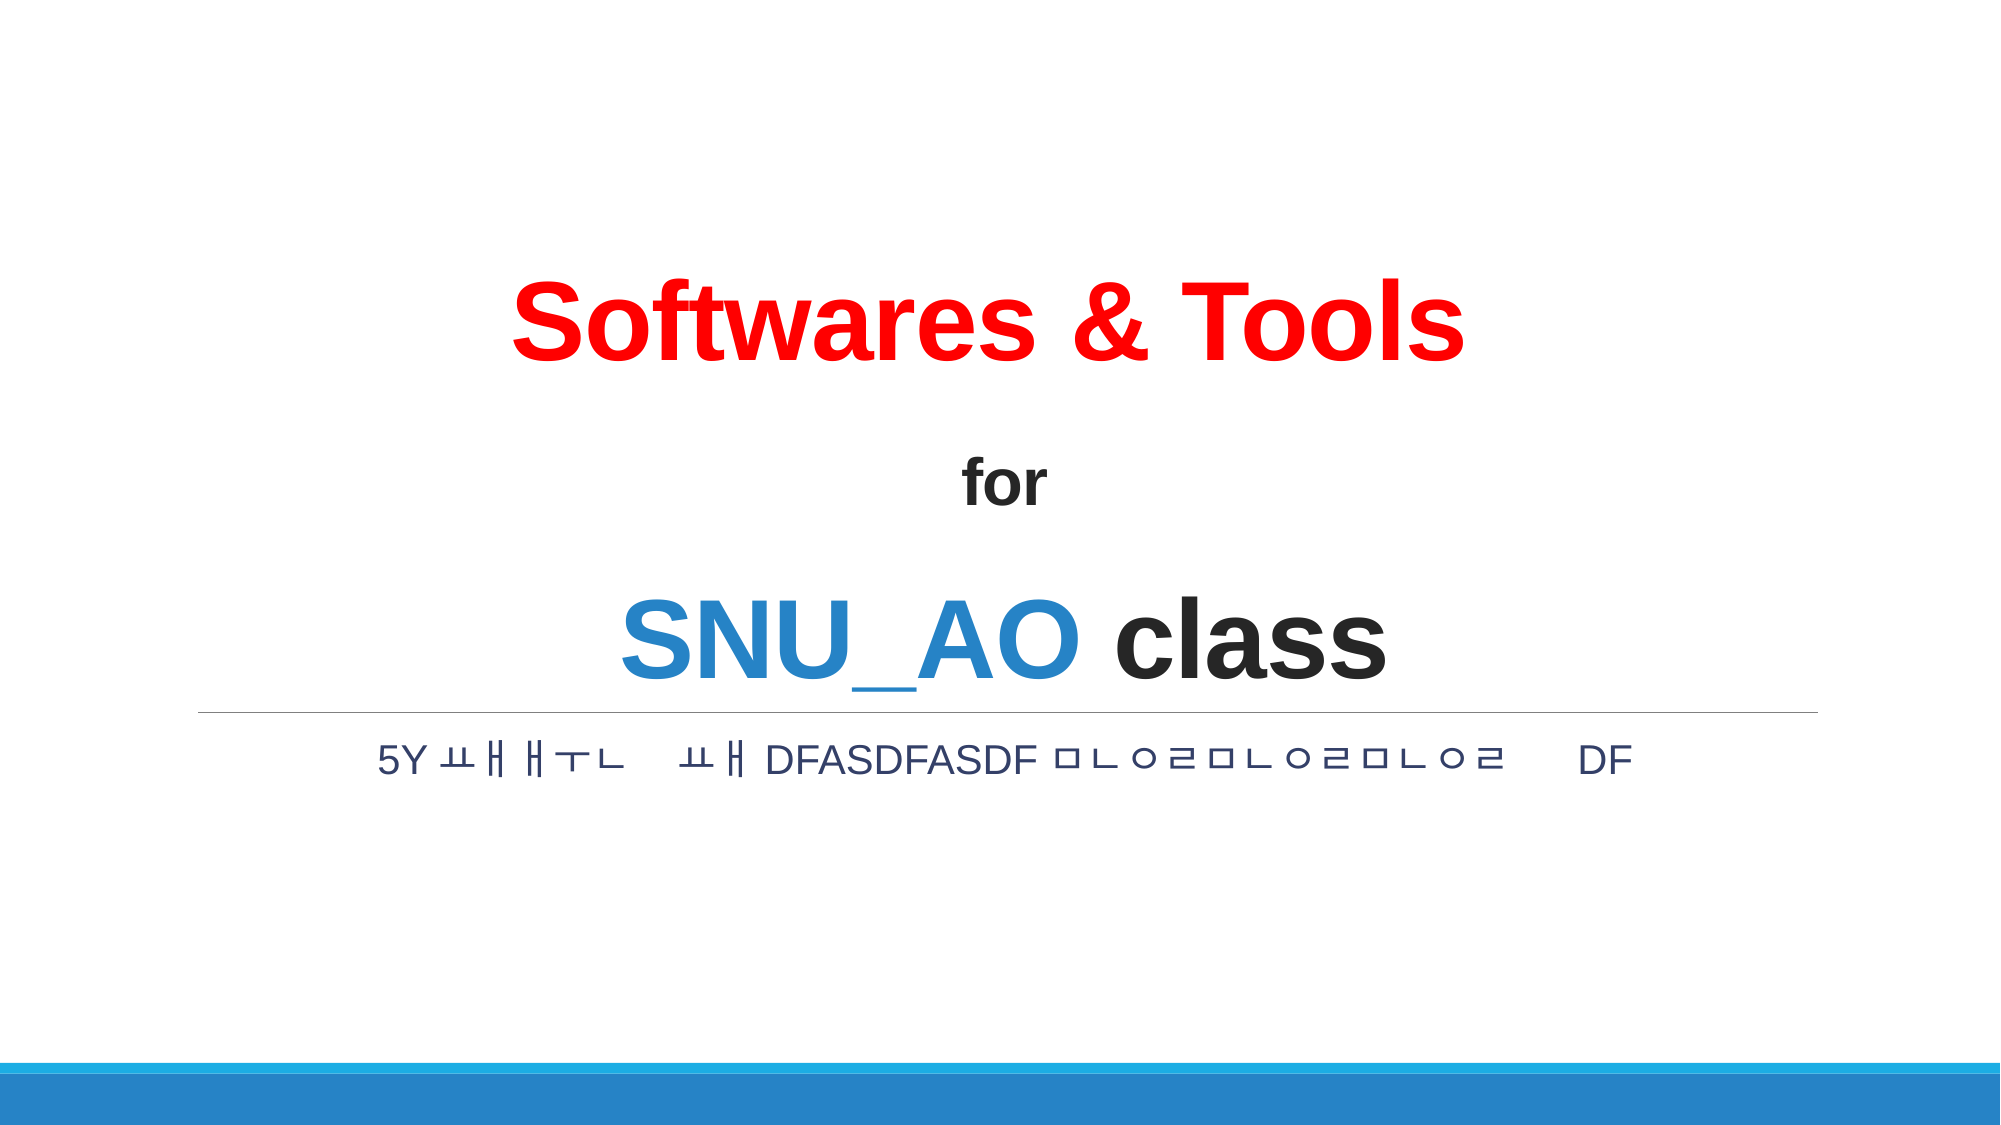

# Softwares & Tools for SNU_AO class
5yㅛㅐㅐㅜㄴ	ㅛㅐdfasdfasdfㅁㄴㅇㄹㅁㄴㅇㄹㅁㄴㅇㄹ	df